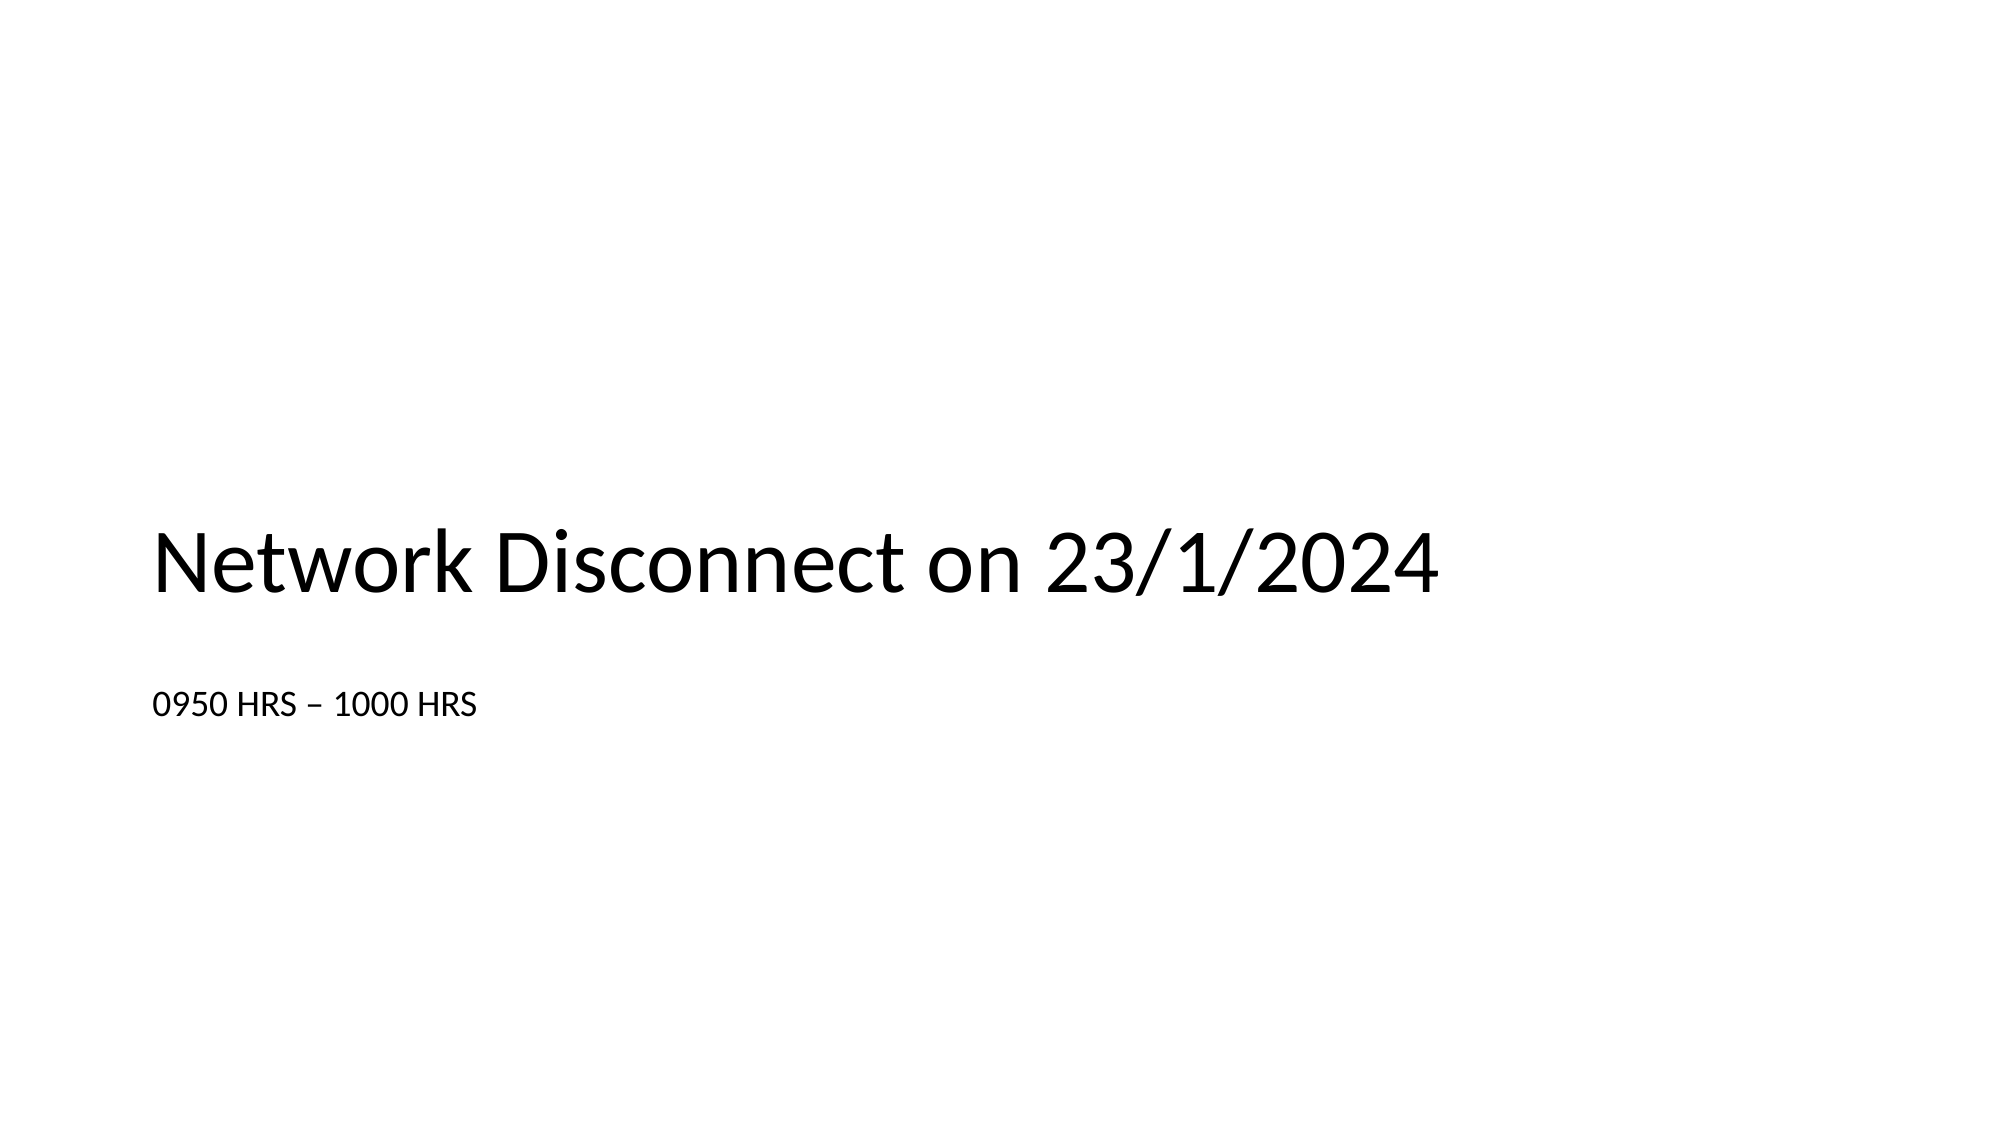

# Network Disconnect on 23/1/2024
0950 HRS – 1000 HRS